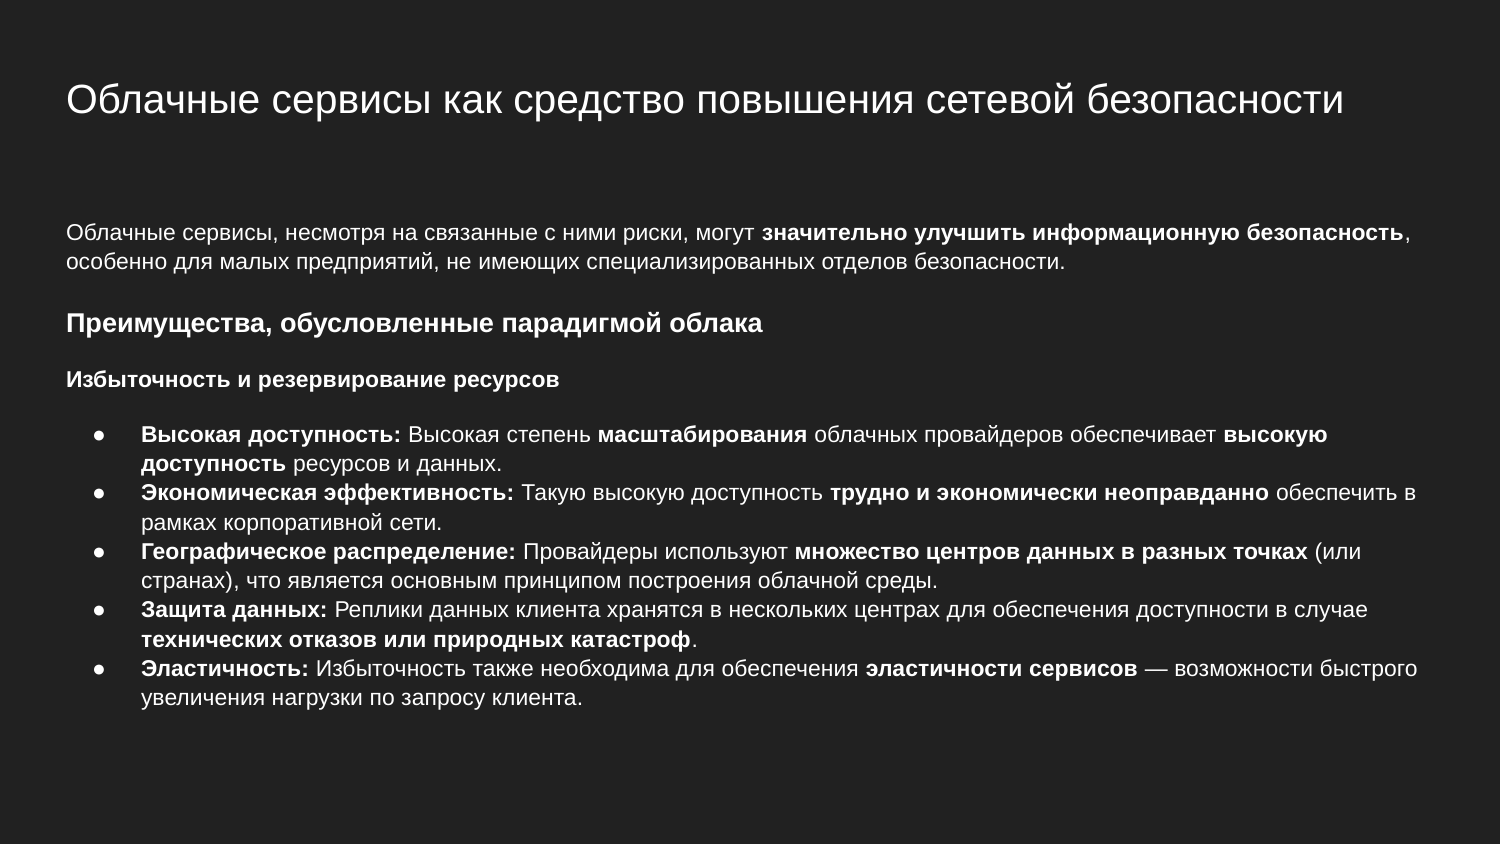

# Облачные сервисы как средство повышения сетевой безопасности
Облачные сервисы, несмотря на связанные с ними риски, могут значительно улучшить информационную безопасность, особенно для малых предприятий, не имеющих специализированных отделов безопасности.
Преимущества, обусловленные парадигмой облака
Избыточность и резервирование ресурсов
Высокая доступность: Высокая степень масштабирования облачных провайдеров обеспечивает высокую доступность ресурсов и данных.
Экономическая эффективность: Такую высокую доступность трудно и экономически неоправданно обеспечить в рамках корпоративной сети.
Географическое распределение: Провайдеры используют множество центров данных в разных точках (или странах), что является основным принципом построения облачной среды.
Защита данных: Реплики данных клиента хранятся в нескольких центрах для обеспечения доступности в случае технических отказов или природных катастроф.
Эластичность: Избыточность также необходима для обеспечения эластичности сервисов — возможности быстрого увеличения нагрузки по запросу клиента.